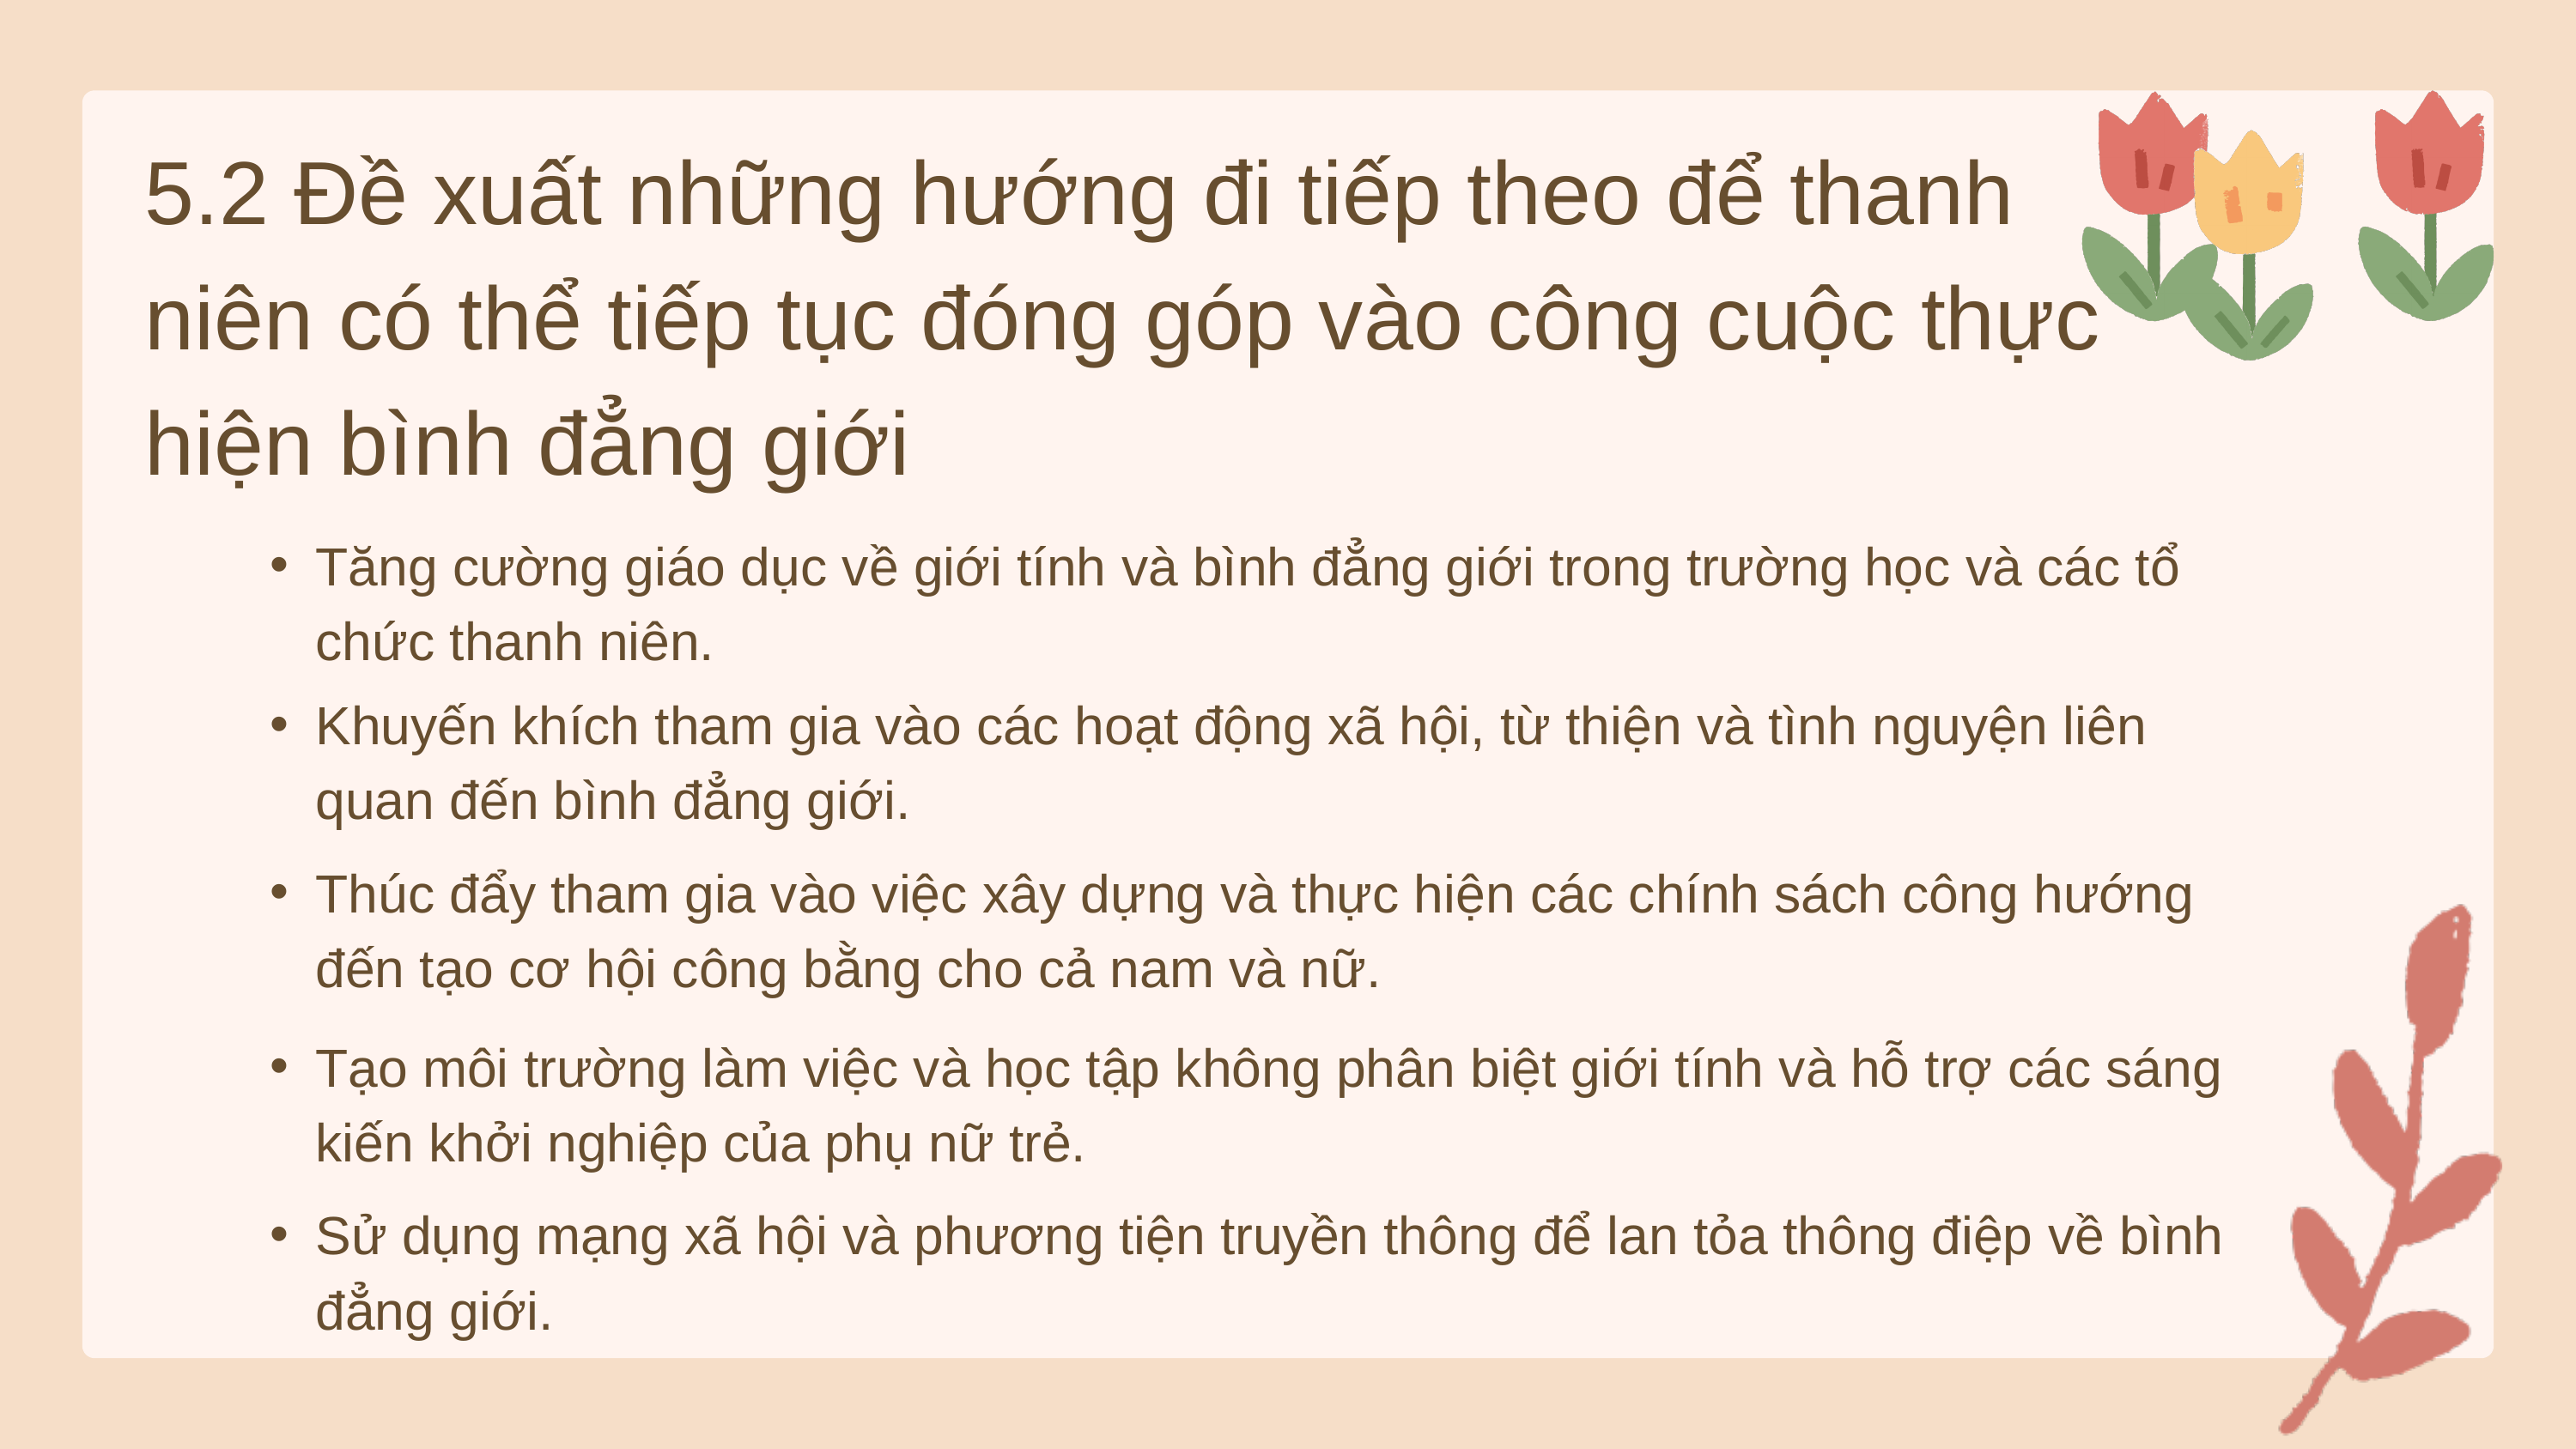

5.2 Đề xuất những hướng đi tiếp theo để thanh niên có thể tiếp tục đóng góp vào công cuộc thực hiện bình đẳng giới

Tăng cường giáo dục về giới tính và bình đẳng giới trong trường học và các tổ chức thanh niên.

Khuyến khích tham gia vào các hoạt động xã hội, từ thiện và tình nguyện liên quan đến bình đẳng giới.

Thúc đẩy tham gia vào việc xây dựng và thực hiện các chính sách công hướng đến tạo cơ hội công bằng cho cả nam và nữ.

Tạo môi trường làm việc và học tập không phân biệt giới tính và hỗ trợ các sáng kiến khởi nghiệp của phụ nữ trẻ.

Sử dụng mạng xã hội và phương tiện truyền thông để lan tỏa thông điệp về bình đẳng giới.